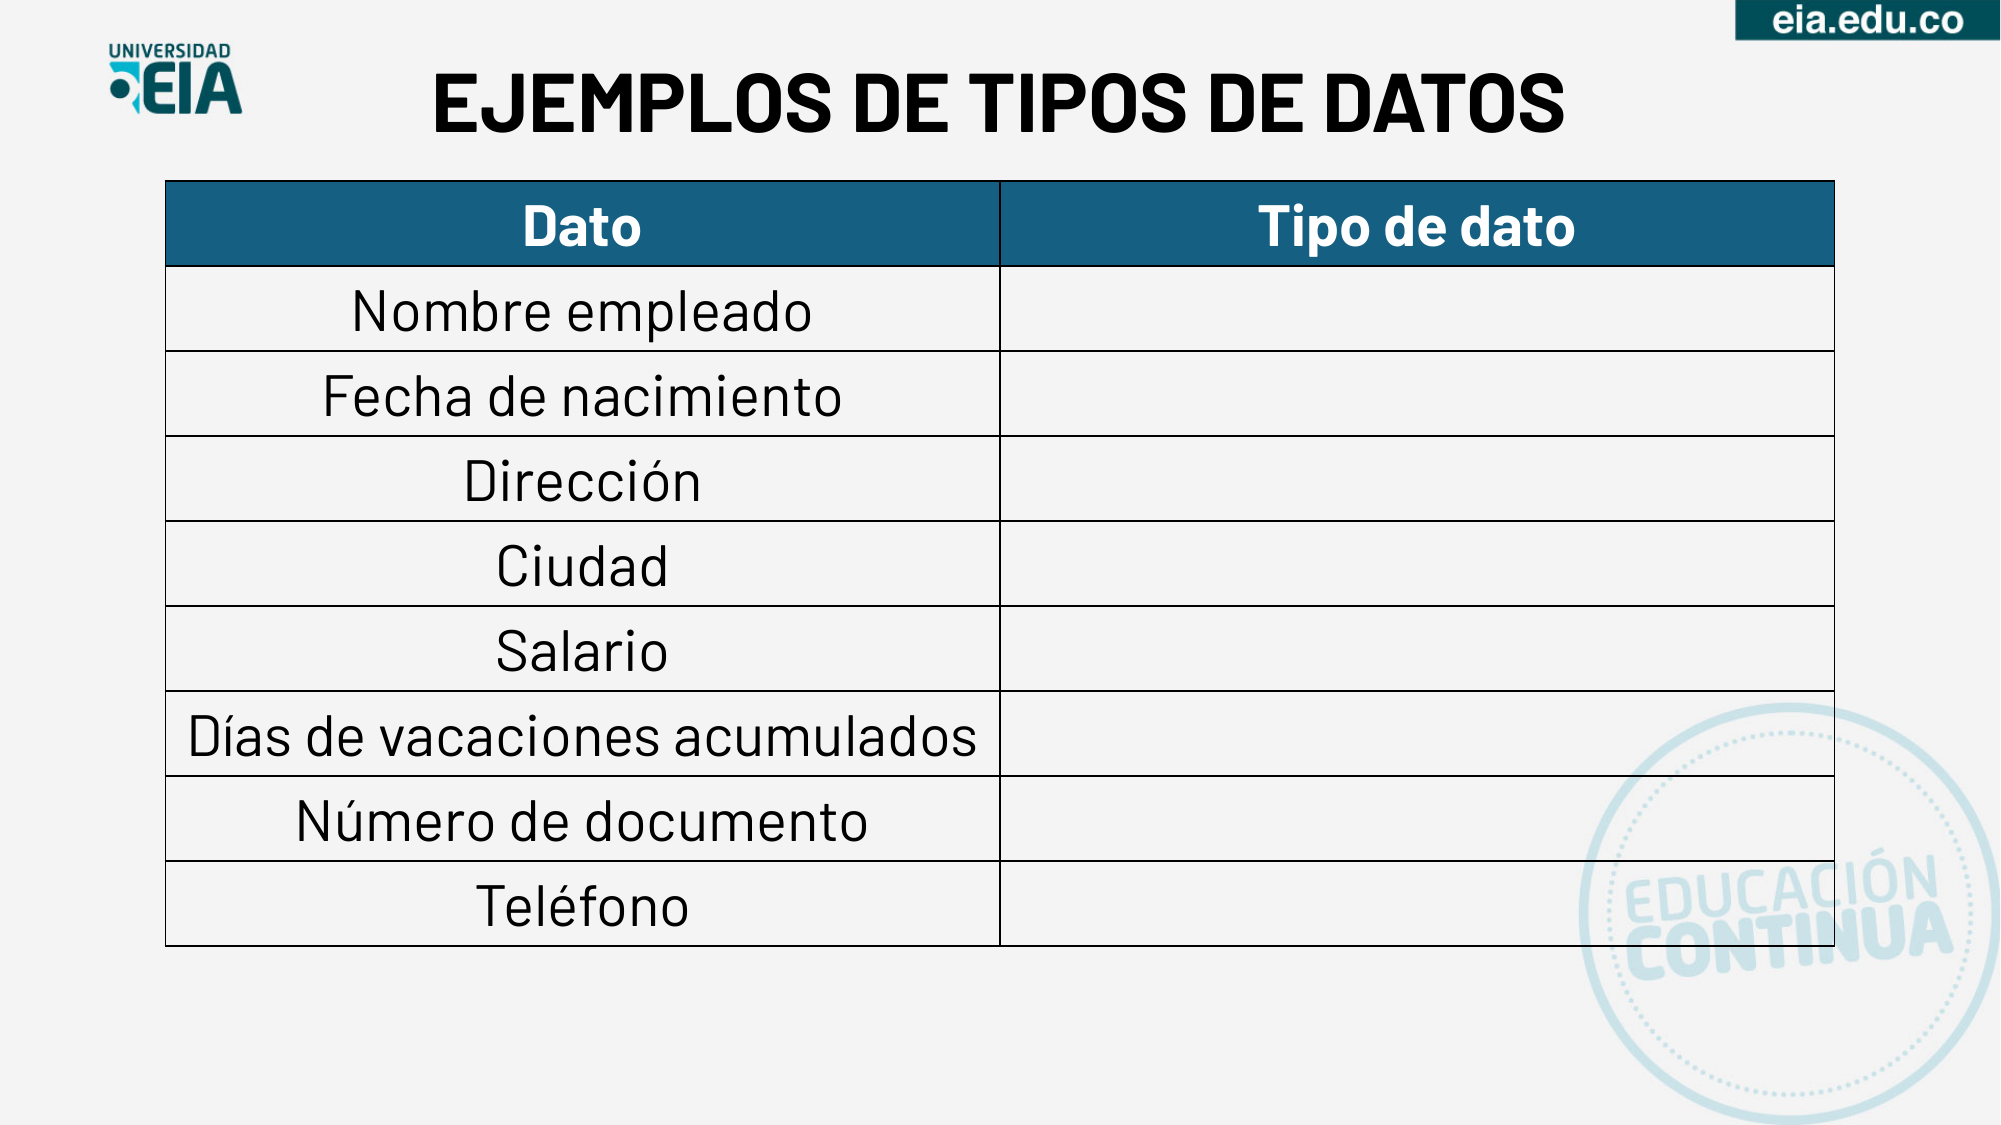

EJEMPLOS DE TIPOS DE DATOS
| Dato | Tipo de dato |
| --- | --- |
| Nombre empleado |  |
| Fecha de nacimiento |  |
| Dirección |  |
| Ciudad |  |
| Salario |  |
| Días de vacaciones acumulados |  |
| Número de documento |  |
| Teléfono |  |